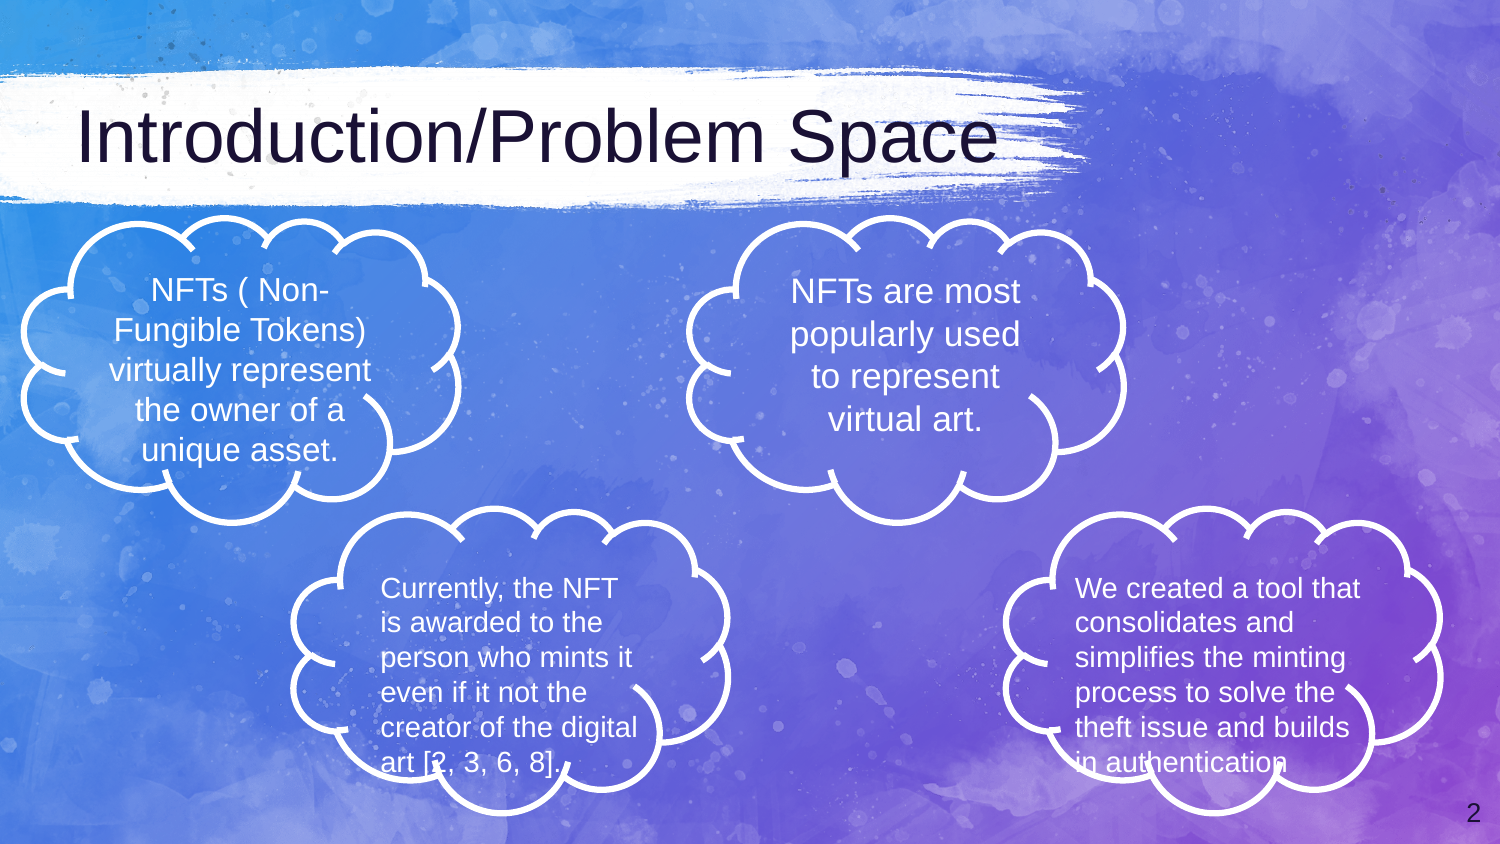

# Introduction/Problem Space

NFTs are most popularly used to represent virtual art.
NFTs ( Non-Fungible Tokens) virtually represent the owner of a unique asset.

Currently, the NFT is awarded to the person who mints it even if it not the creator of the digital art [2, 3, 6, 8].
We created a tool that consolidates and simplifies the minting process to solve the theft issue and builds in authentication
2